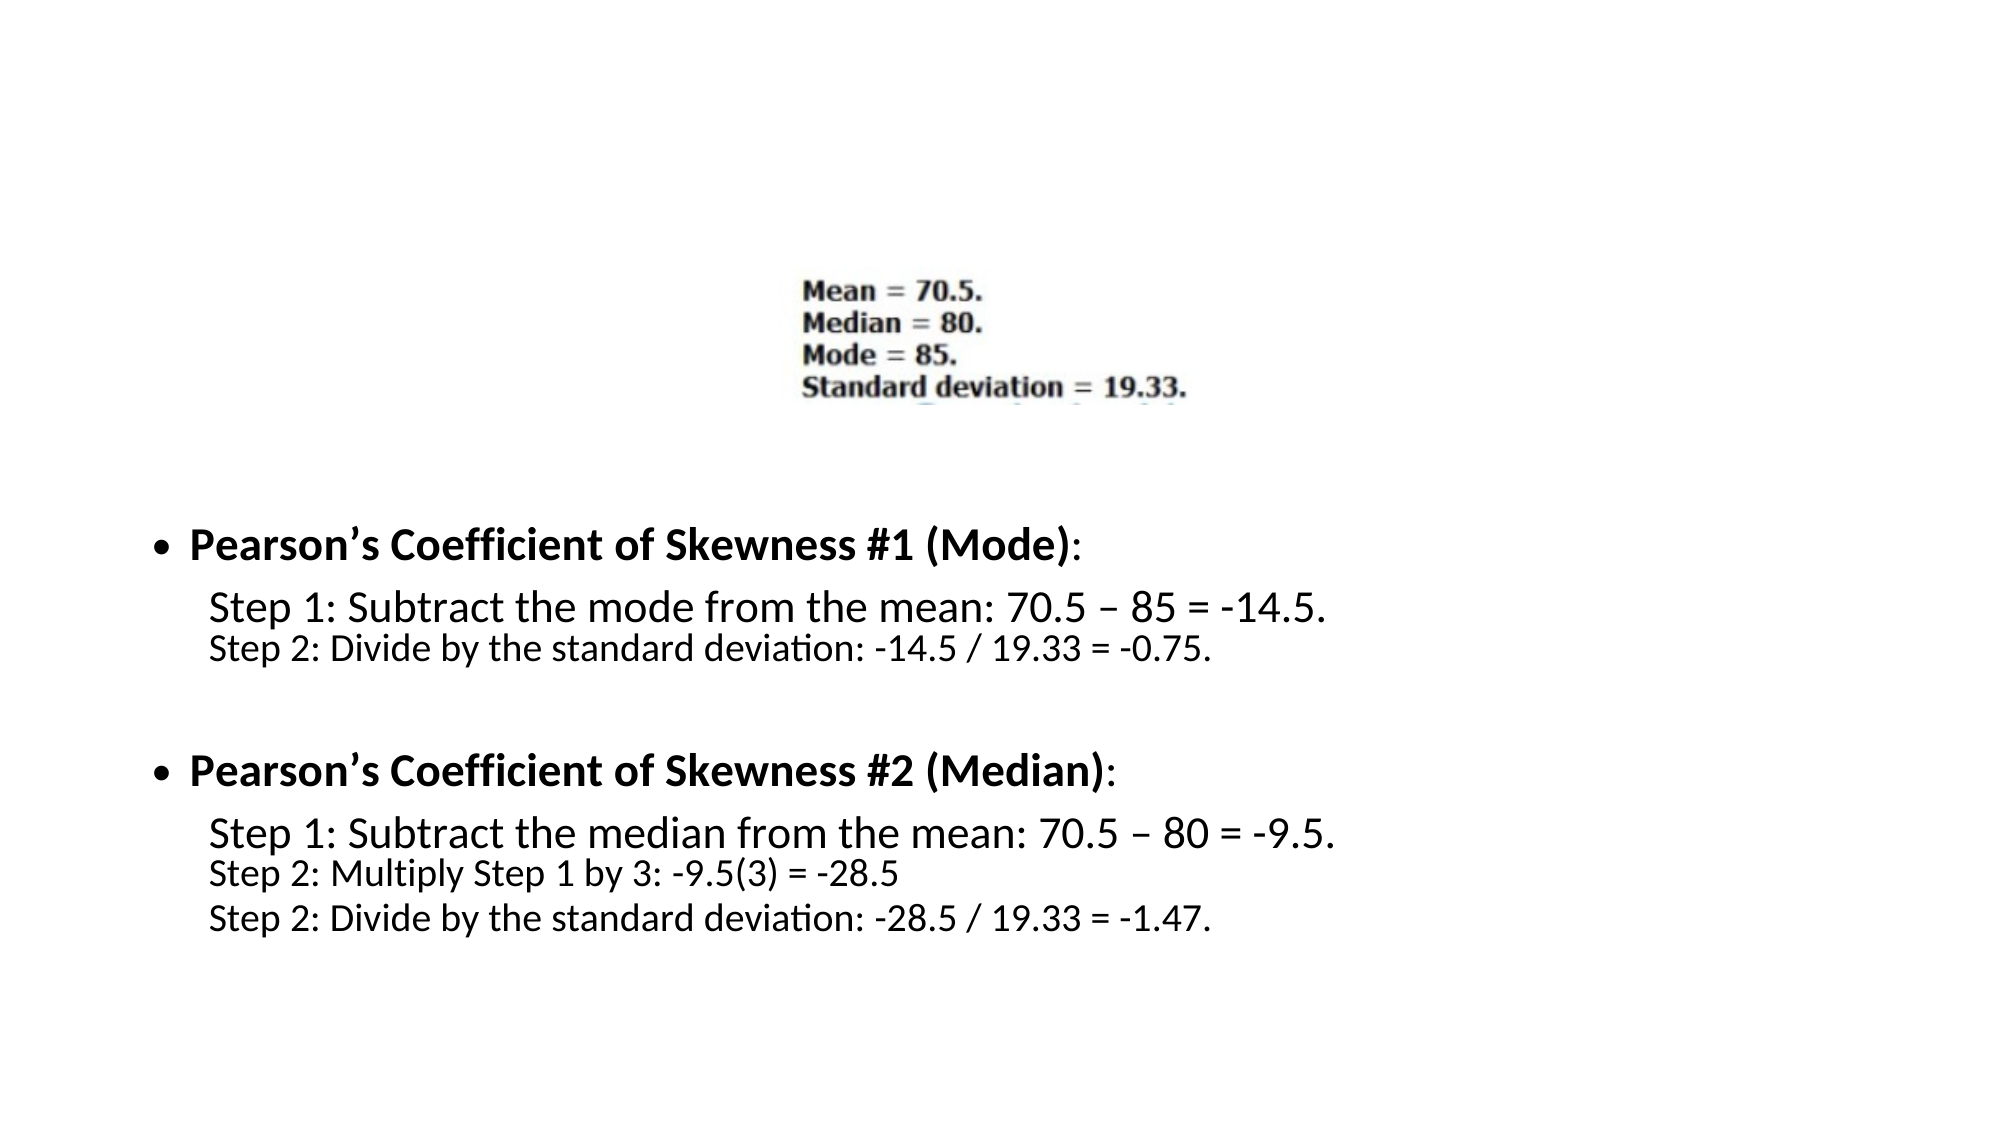

•
Pearson’s Coefficient of Skewness #1 (Mode):
Step 1: Subtract the mode from the mean: 70.5 – 85 = -14.5.
Step 2: Divide by the standard deviation: -14.5 / 19.33 = -0.75.
•
Pearson’s Coefficient of Skewness #2 (Median):
Step 1: Subtract the median from the mean: 70.5 – 80 = -9.5.
Step 2: Multiply Step 1 by 3: -9.5(3) = -28.5
Step 2: Divide by the standard deviation: -28.5 / 19.33 = -1.47.